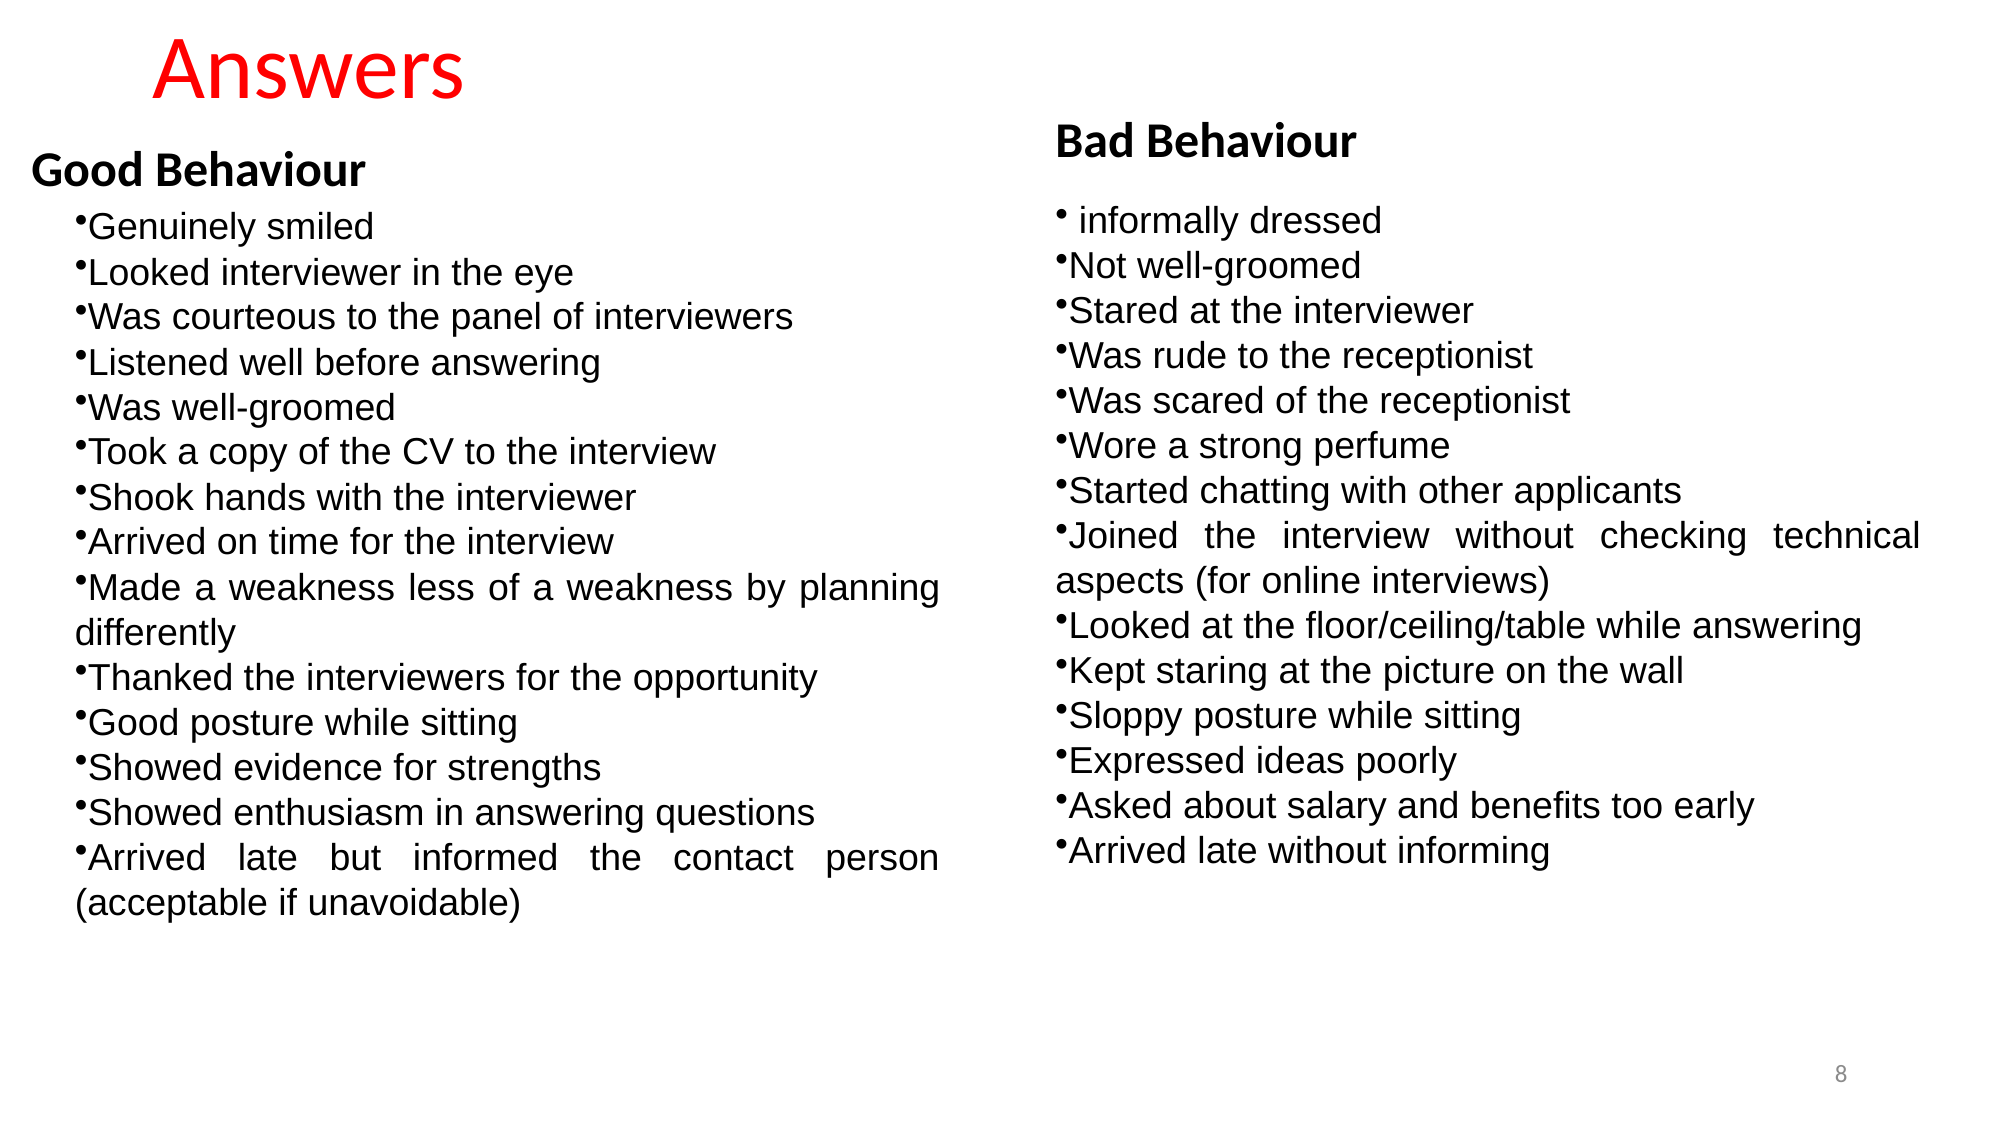

# Answers
Bad Behaviour
Good Behaviour
 informally dressed
Not well-groomed
Stared at the interviewer
Was rude to the receptionist
Was scared of the receptionist
Wore a strong perfume
Started chatting with other applicants
Joined the interview without checking technical aspects (for online interviews)
Looked at the floor/ceiling/table while answering
Kept staring at the picture on the wall
Sloppy posture while sitting
Expressed ideas poorly
Asked about salary and benefits too early
Arrived late without informing
Genuinely smiled
Looked interviewer in the eye
Was courteous to the panel of interviewers
Listened well before answering
Was well-groomed
Took a copy of the CV to the interview
Shook hands with the interviewer
Arrived on time for the interview
Made a weakness less of a weakness by planning differently
Thanked the interviewers for the opportunity
Good posture while sitting
Showed evidence for strengths
Showed enthusiasm in answering questions
Arrived late but informed the contact person (acceptable if unavoidable)
8